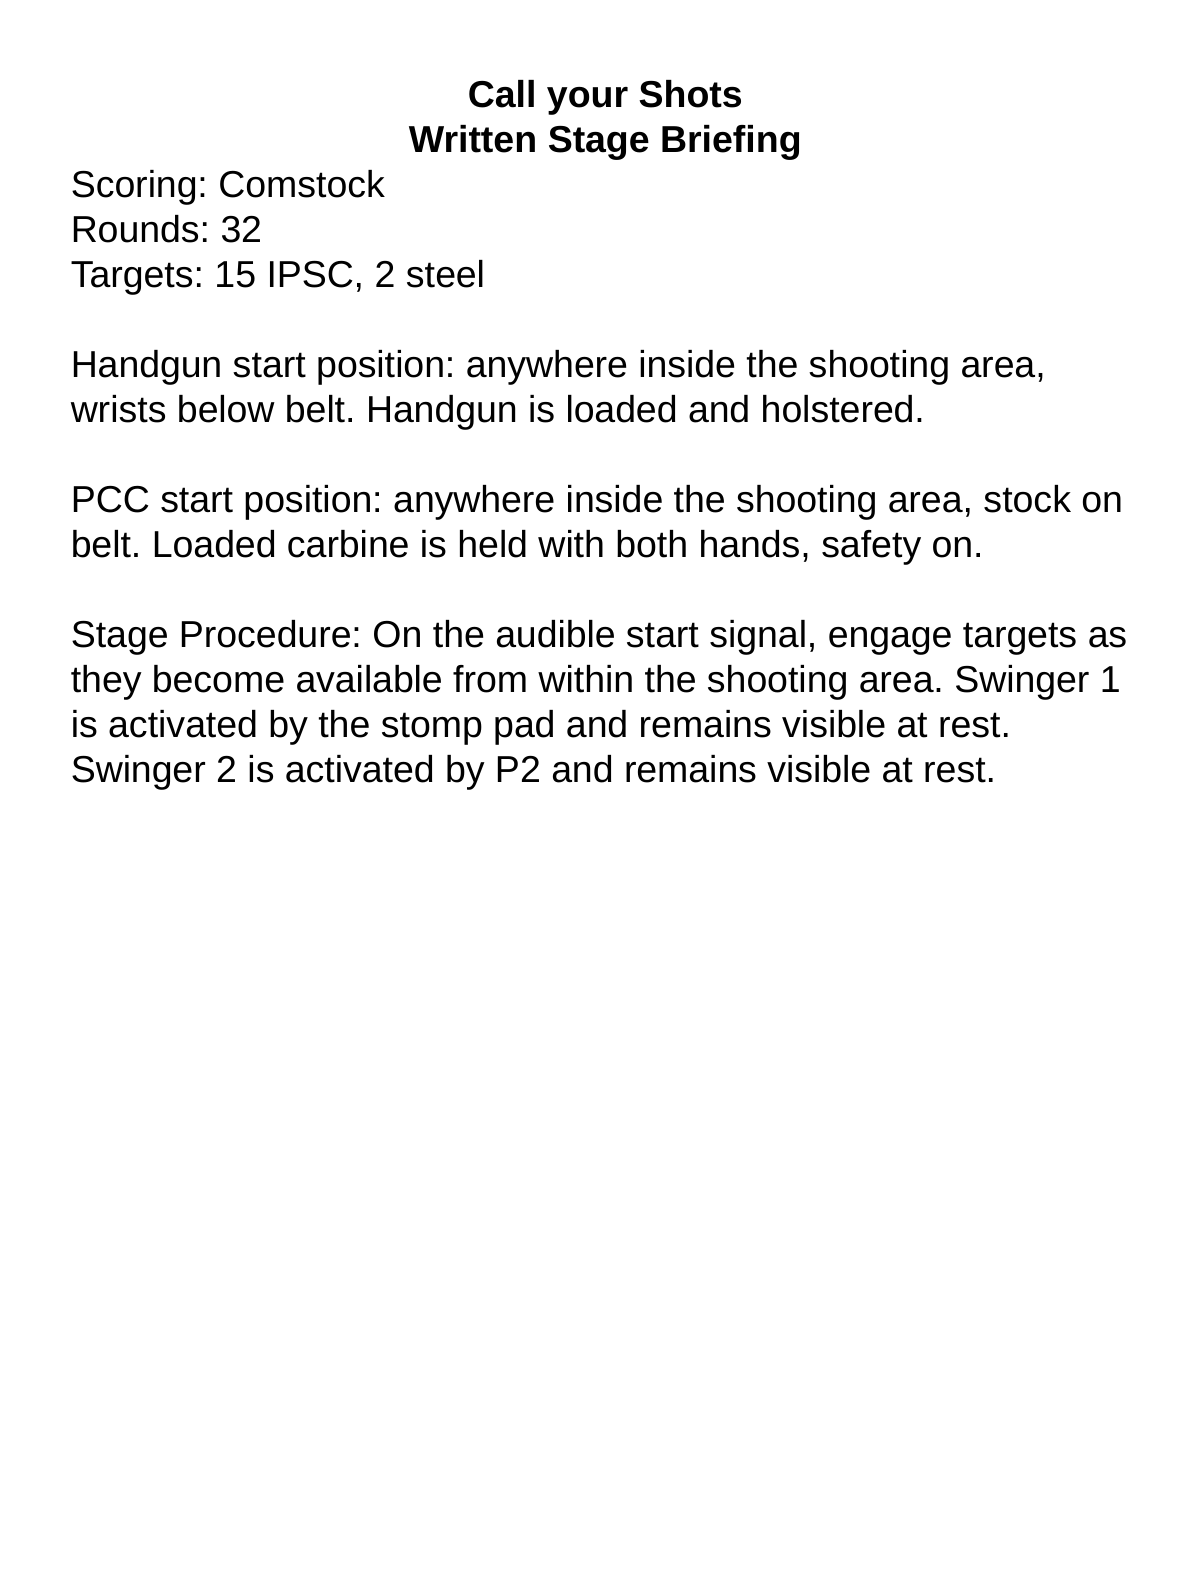

Call your Shots
Written Stage Briefing
Scoring: Comstock
Rounds: 32
Targets: 15 IPSC, 2 steel

Handgun start position: anywhere inside the shooting area, wrists below belt. Handgun is loaded and holstered.

PCC start position: anywhere inside the shooting area, stock on belt. Loaded carbine is held with both hands, safety on.

Stage Procedure: On the audible start signal, engage targets as they become available from within the shooting area. Swinger 1 is activated by the stomp pad and remains visible at rest. Swinger 2 is activated by P2 and remains visible at rest.